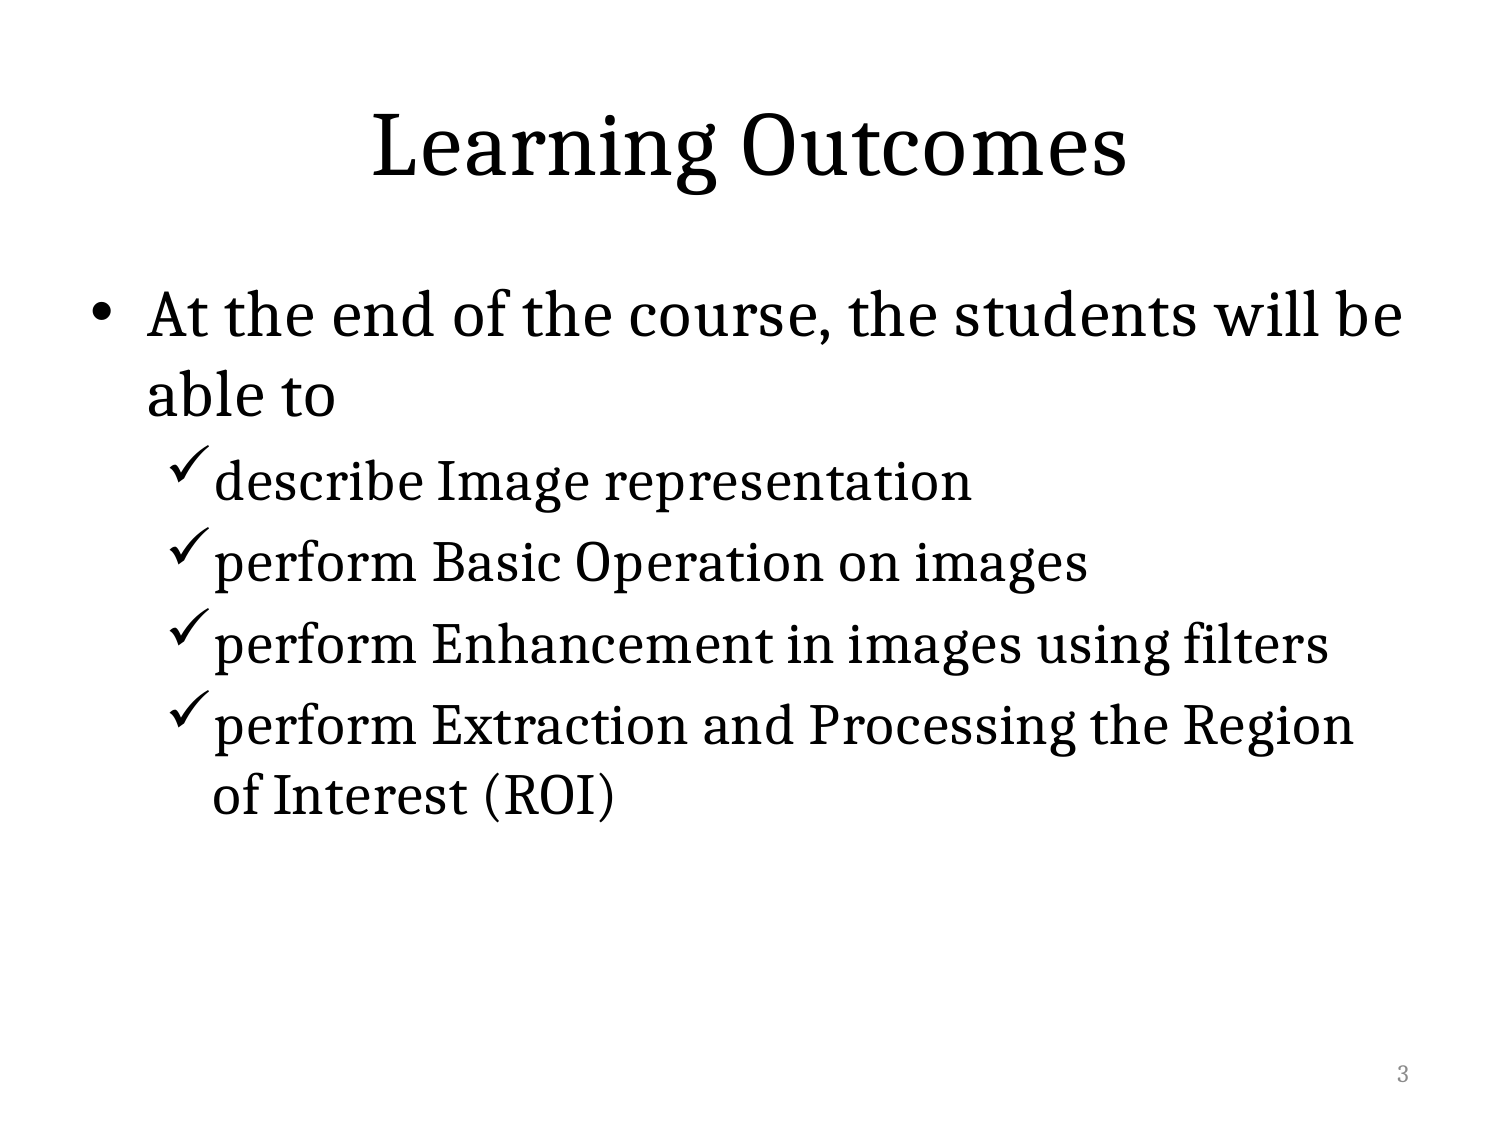

# Learning Outcomes
At the end of the course, the students will be able to
describe Image representation
perform Basic Operation on images
perform Enhancement in images using filters
perform Extraction and Processing the Region of Interest (ROI)
3